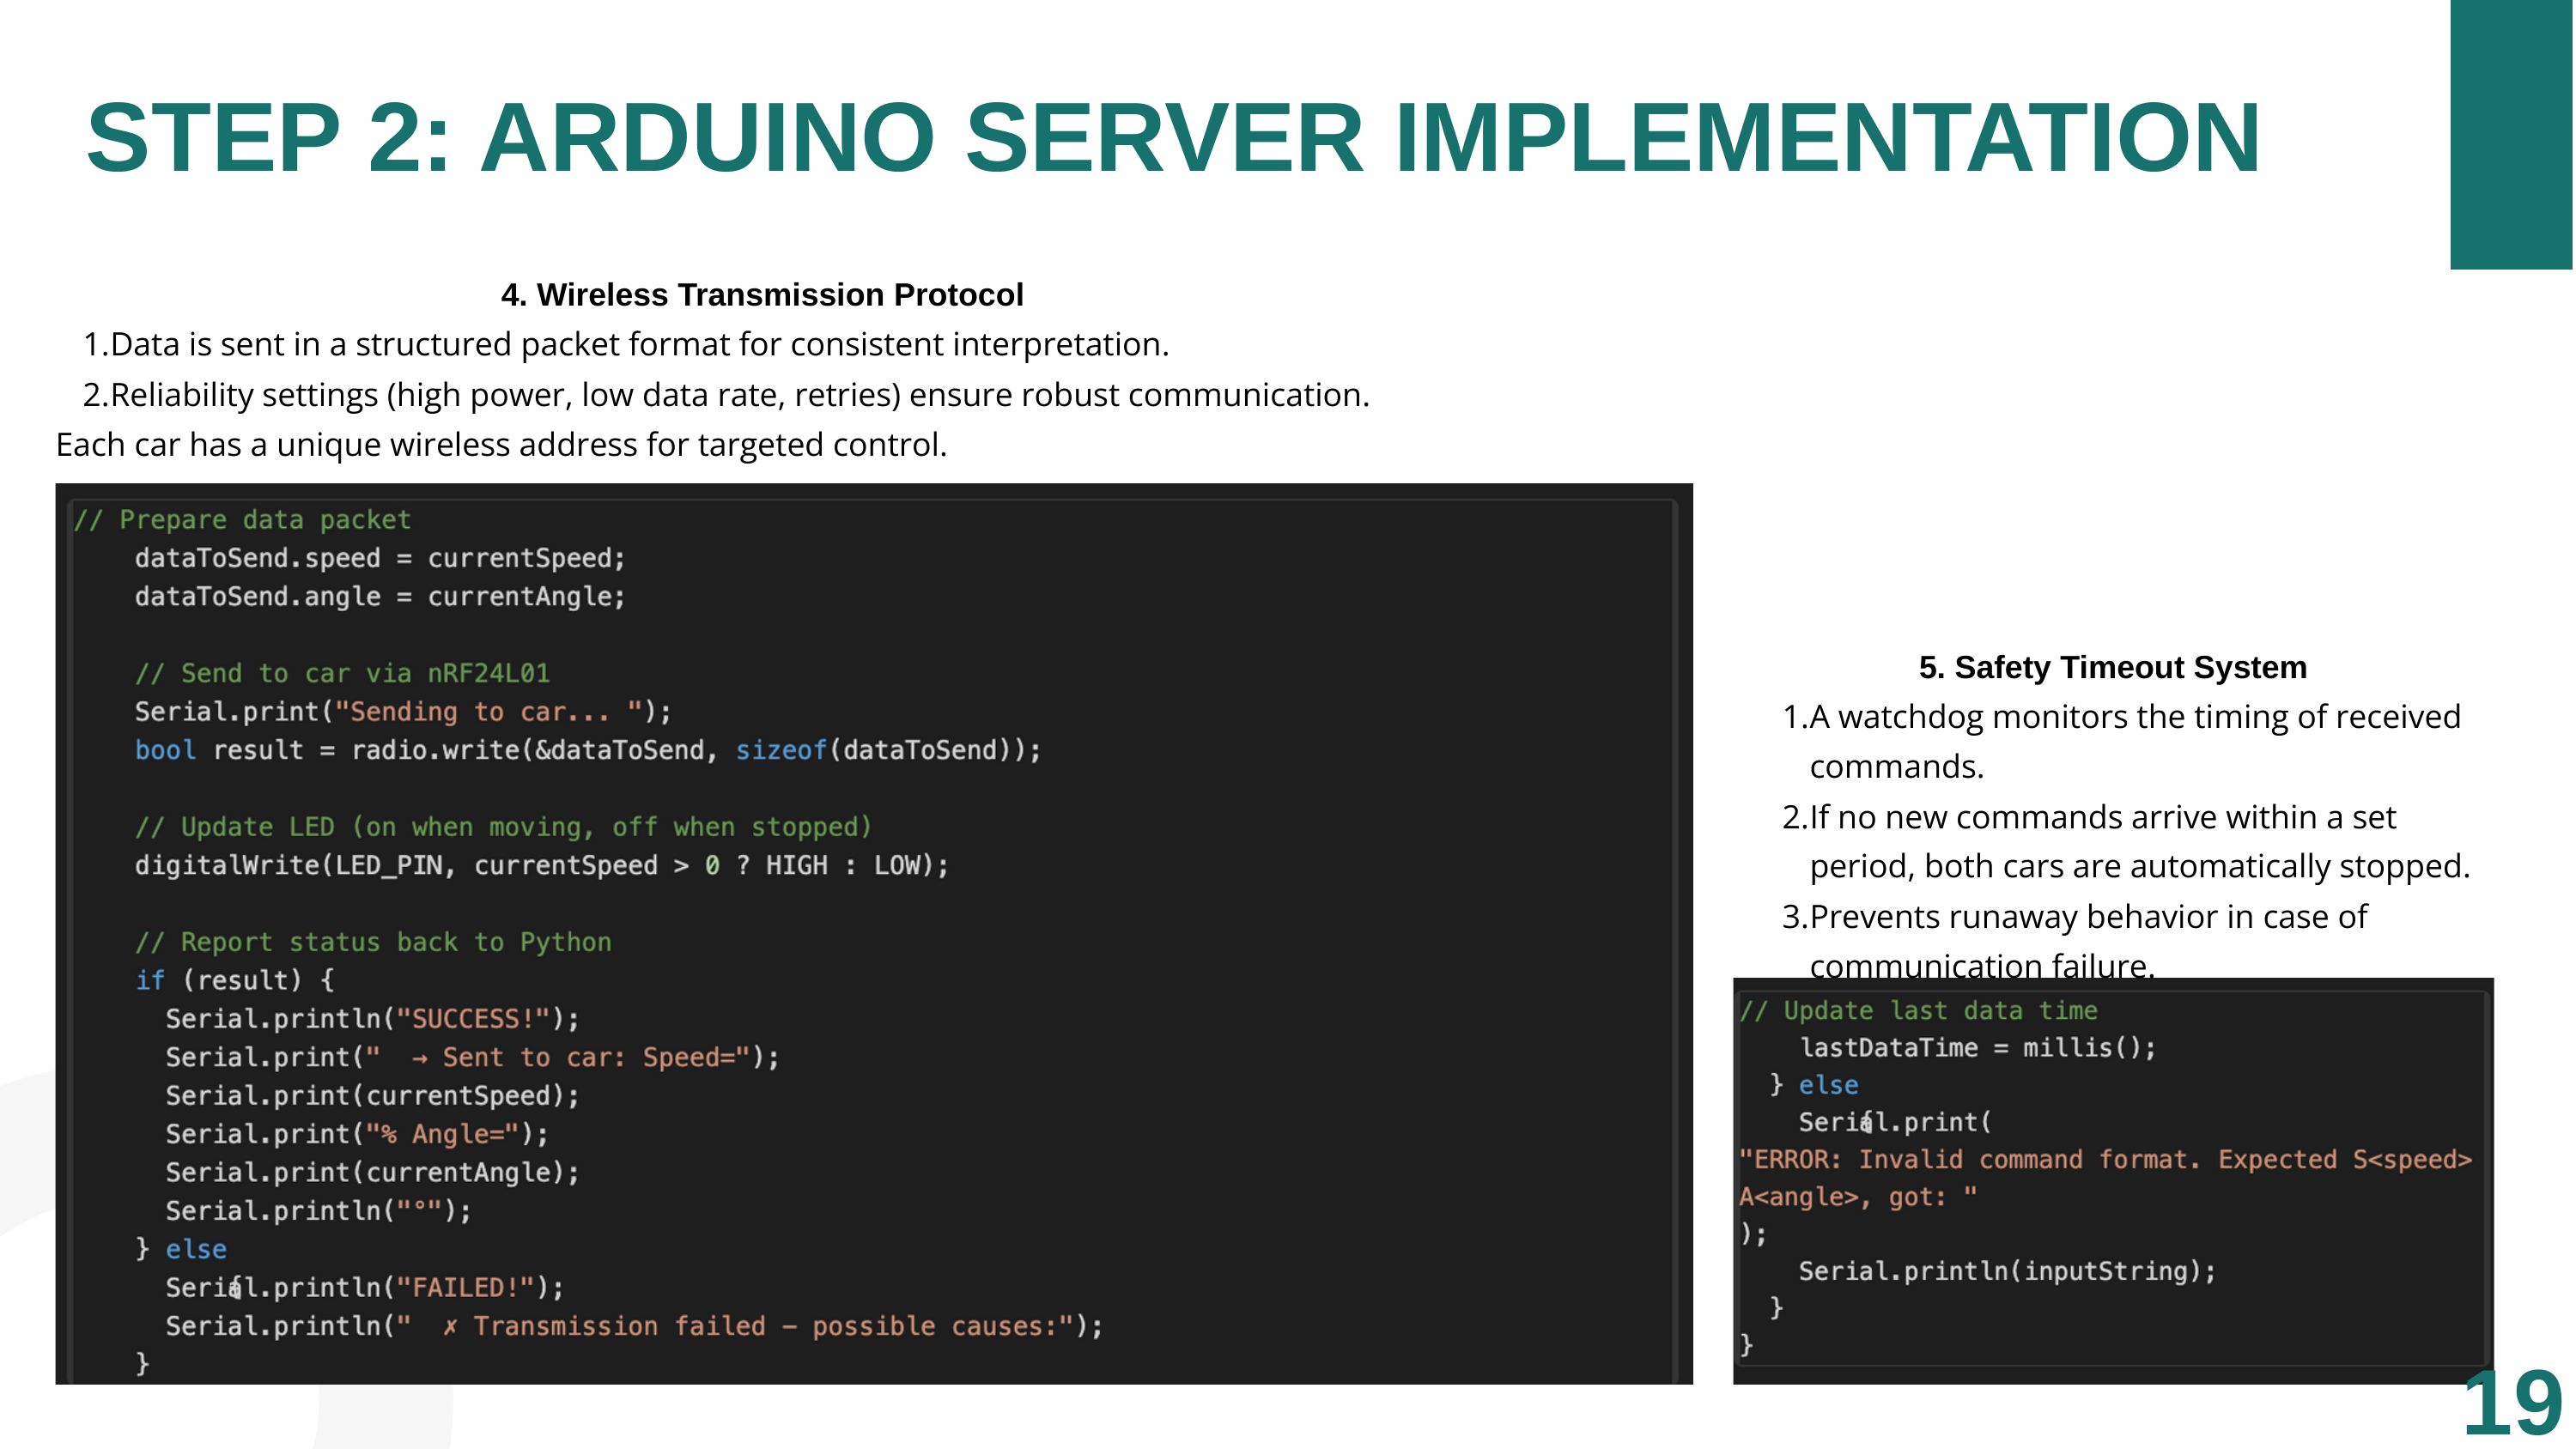

STEP 2: ARDUINO SERVER IMPLEMENTATION

4. Wireless Transmission Protocol
Data is sent in a structured packet format for consistent interpretation.
Reliability settings (high power, low data rate, retries) ensure robust communication.
Each car has a unique wireless address for targeted control.

5. Safety Timeout System
A watchdog monitors the timing of received commands.
If no new commands arrive within a set period, both cars are automatically stopped.
Prevents runaway behavior in case of communication failure.

19